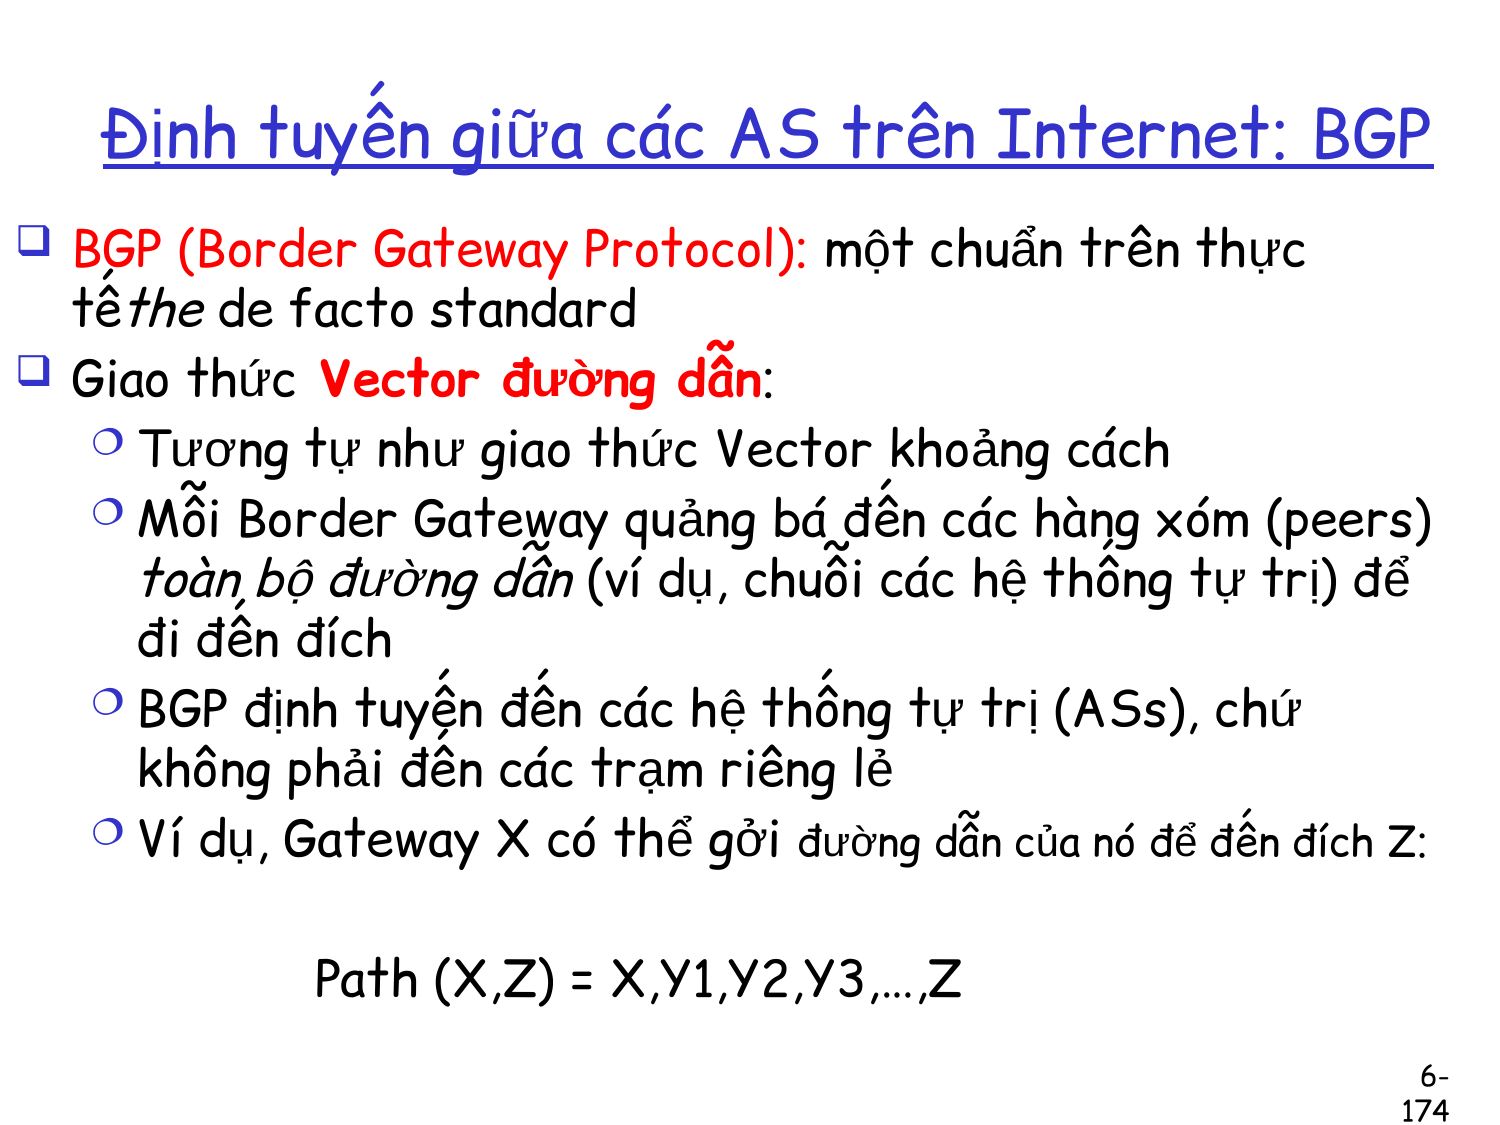

# Định tuyến giữa các AS trên Internet: BGP
BGP (Border Gateway Protocol): một chuẩn trên thực tếthe de facto standard
Giao thức Vector đường dẫn:
Tương tự như giao thức Vector khoảng cách
Mỗi Border Gateway quảng bá đến các hàng xóm (peers) toàn bộ đường dẫn (ví dụ, chuỗi các hệ thống tự trị) để đi đến đích
BGP định tuyến đến các hệ thống tự trị (ASs), chứ không phải đến các trạm riêng lẻ
Ví dụ, Gateway X có thể gởi đường dẫn của nó để đến đích Z:

                    Path (X,Z) = X,Y1,Y2,Y3,…,Z
6-174